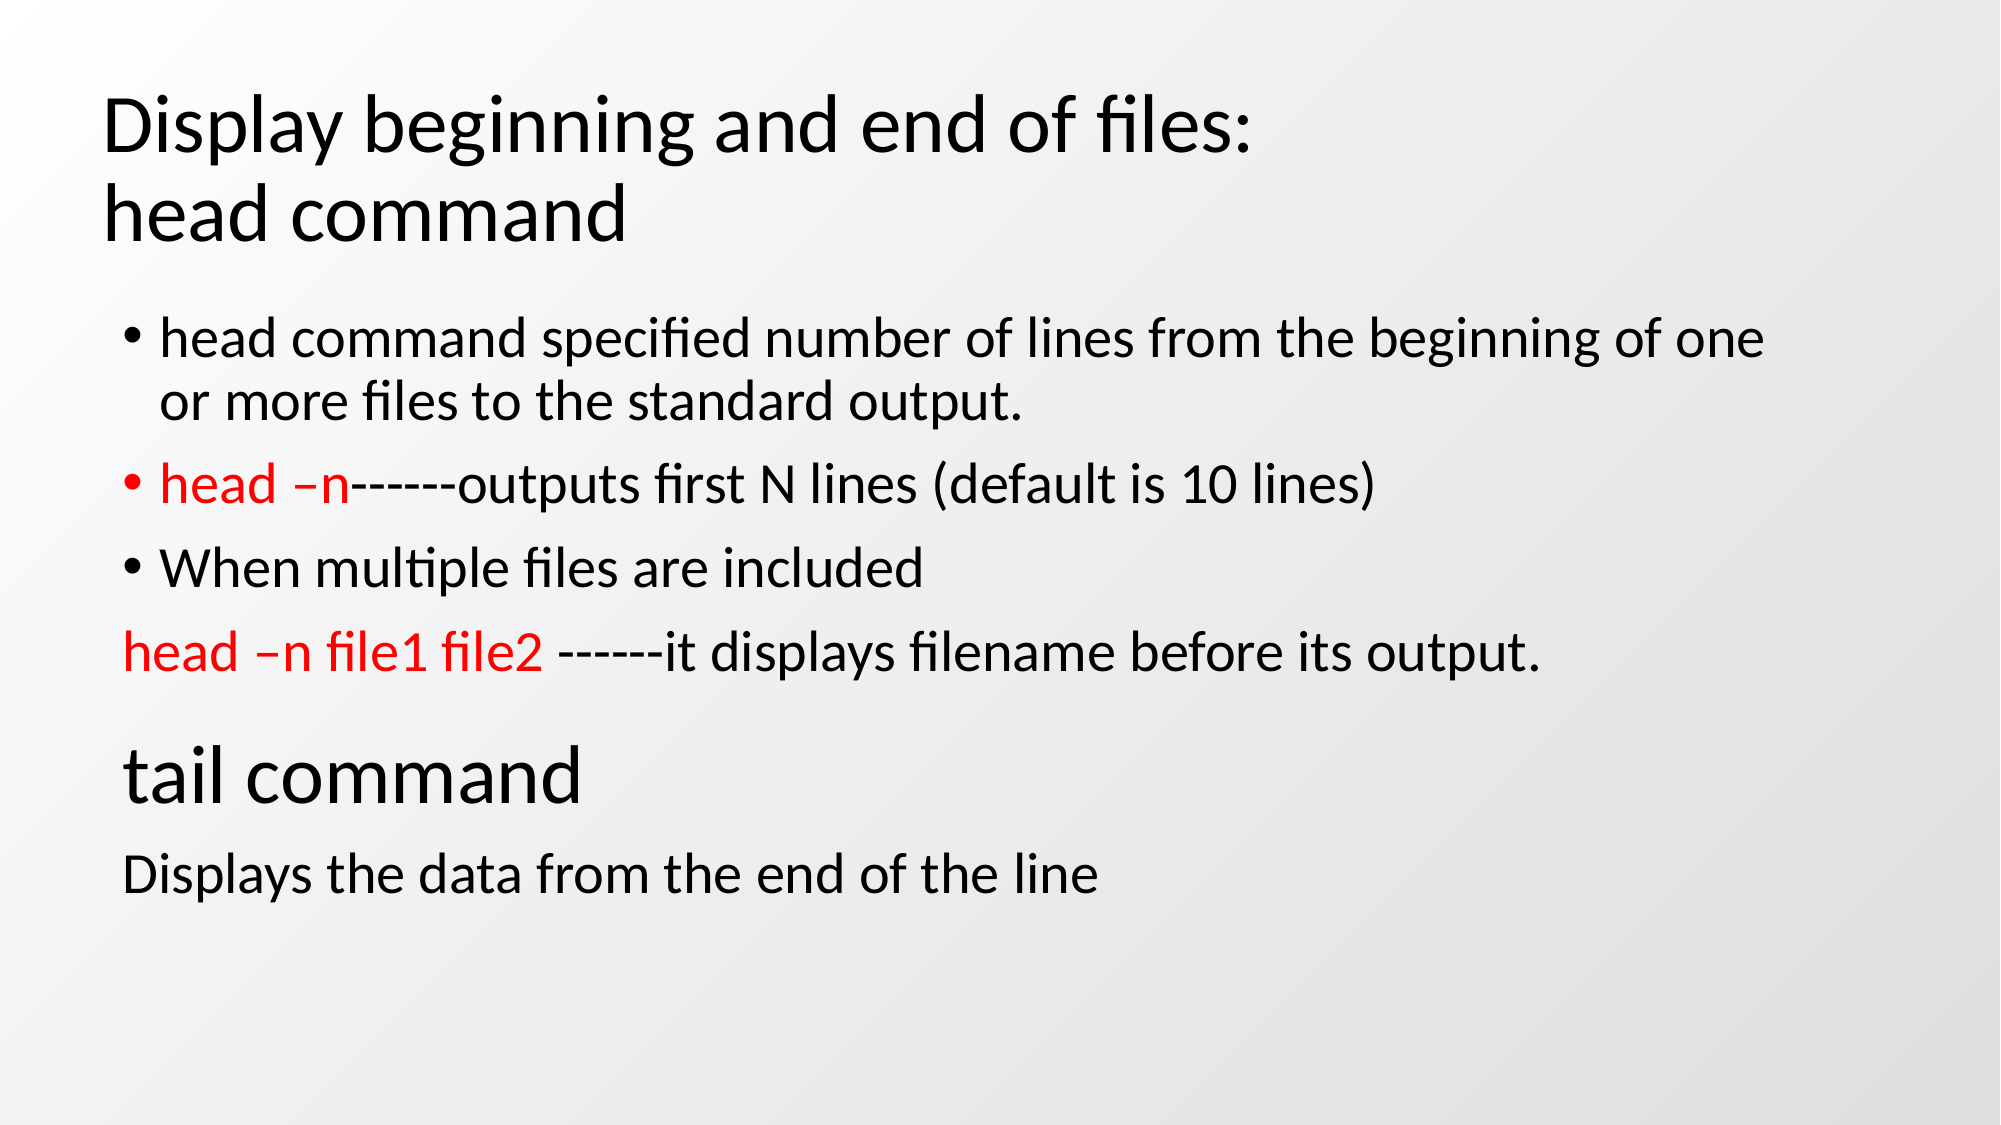

# Display beginning and end of files: head command
head command specified number of lines from the beginning of one or more files to the standard output.
head –n------outputs first N lines (default is 10 lines)
When multiple files are included
head –n file1 file2 ------it displays filename before its output.

tail command
Displays the data from the end of the line